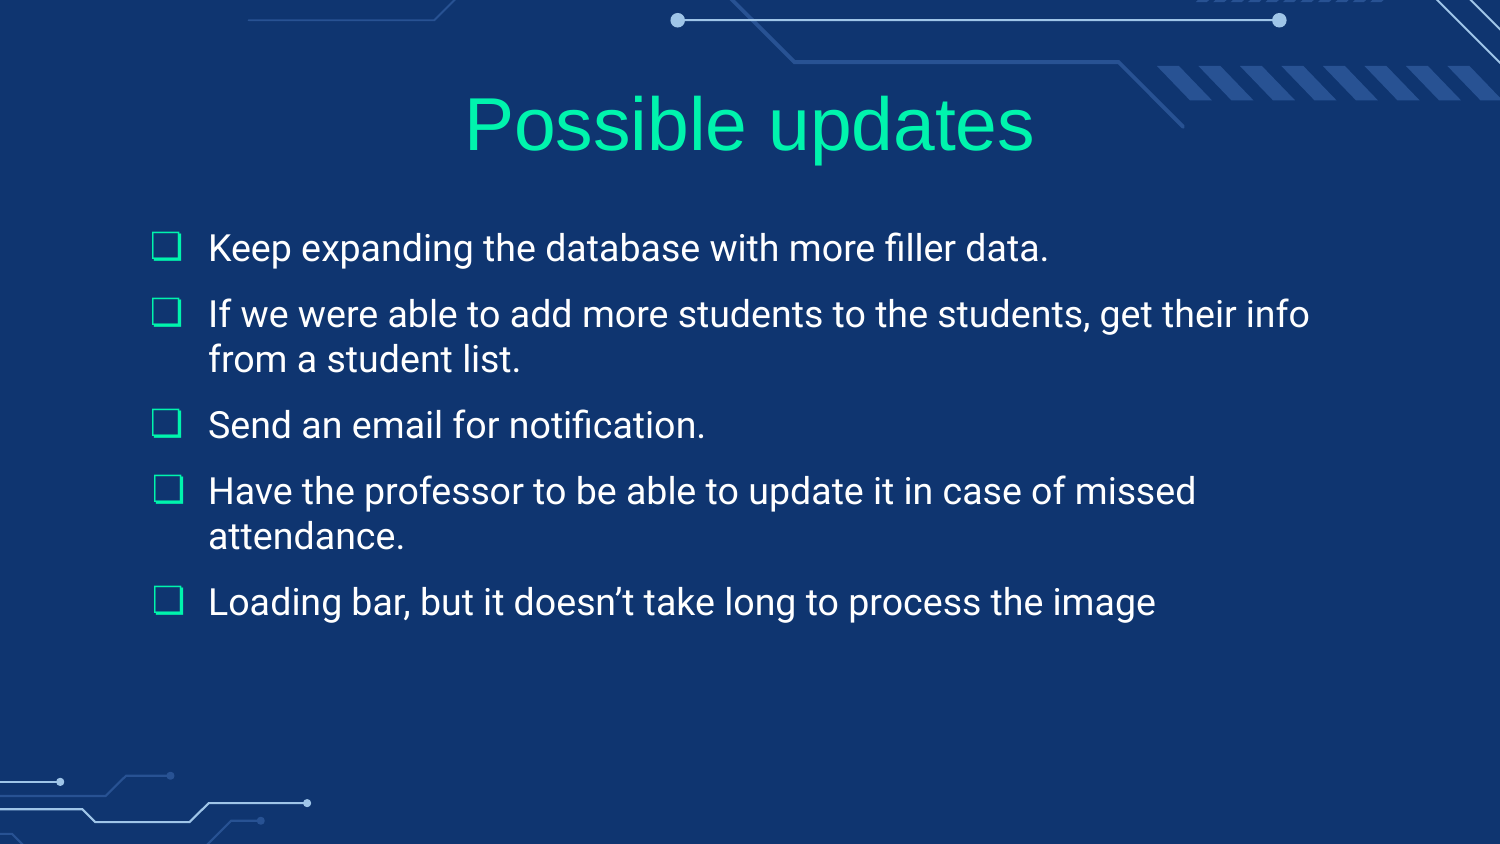

# Possible updates
Keep expanding the database with more filler data.
If we were able to add more students to the students, get their info from a student list.
Send an email for notification.
Have the professor to be able to update it in case of missed attendance.
Loading bar, but it doesn’t take long to process the image